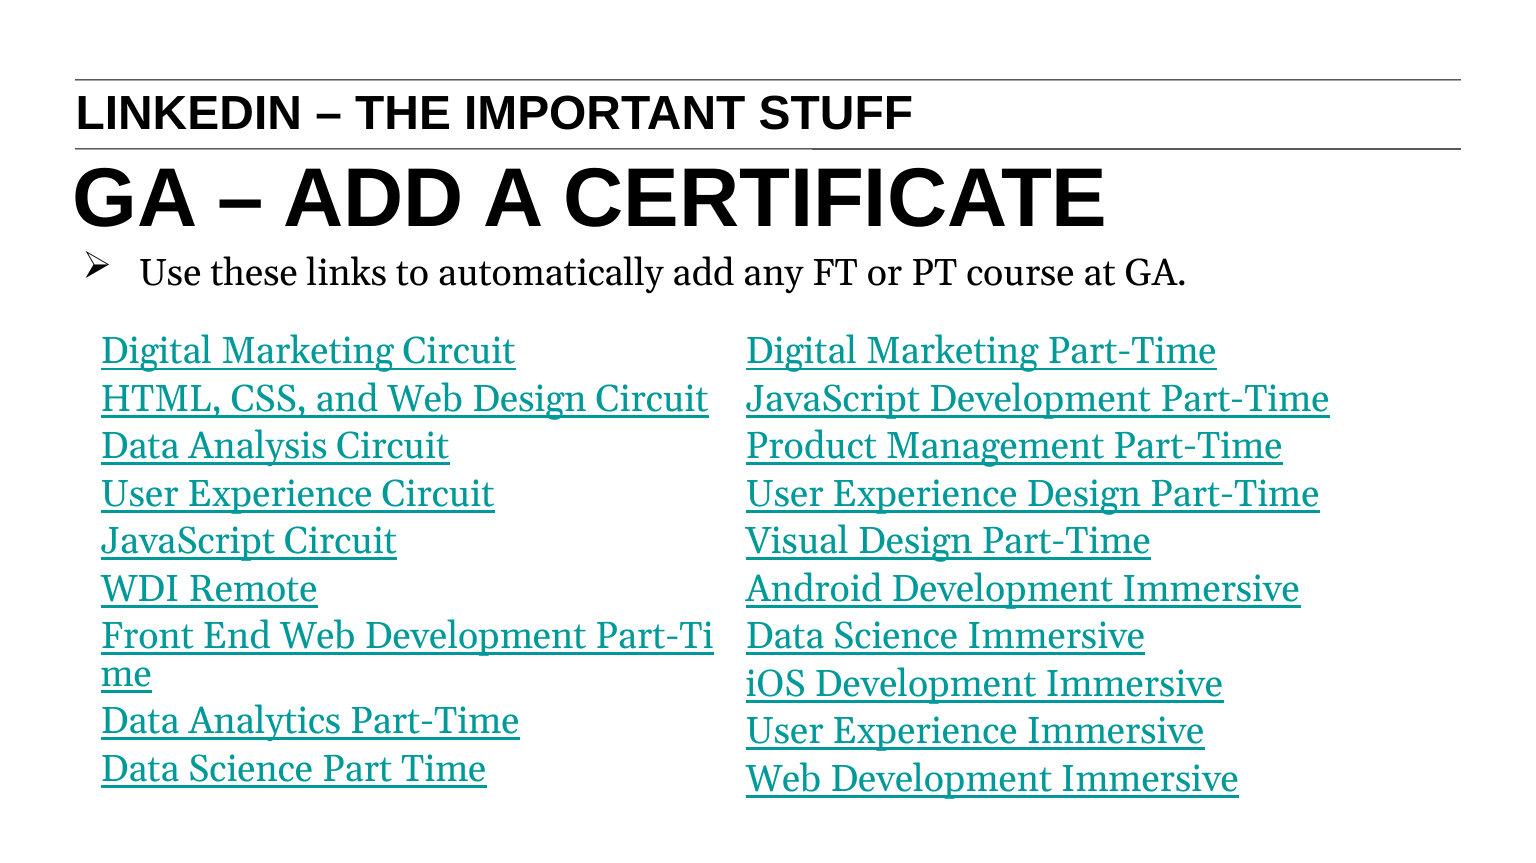

LINKEDIN – the important stuff
# GA – ADD A CERTIFICATE
Use these links to automatically add any FT or PT course at GA.
Digital Marketing Circuit
HTML, CSS, and Web Design Circuit
Data Analysis Circuit
User Experience Circuit
JavaScript Circuit
WDI Remote
Front End Web Development Part-Time
Data Analytics Part-Time
Data Science Part Time
Digital Marketing Part-Time
JavaScript Development Part-Time
Product Management Part-Time
User Experience Design Part-Time
Visual Design Part-Time
Android Development Immersive
Data Science Immersive
iOS Development Immersive
User Experience Immersive
Web Development Immersive